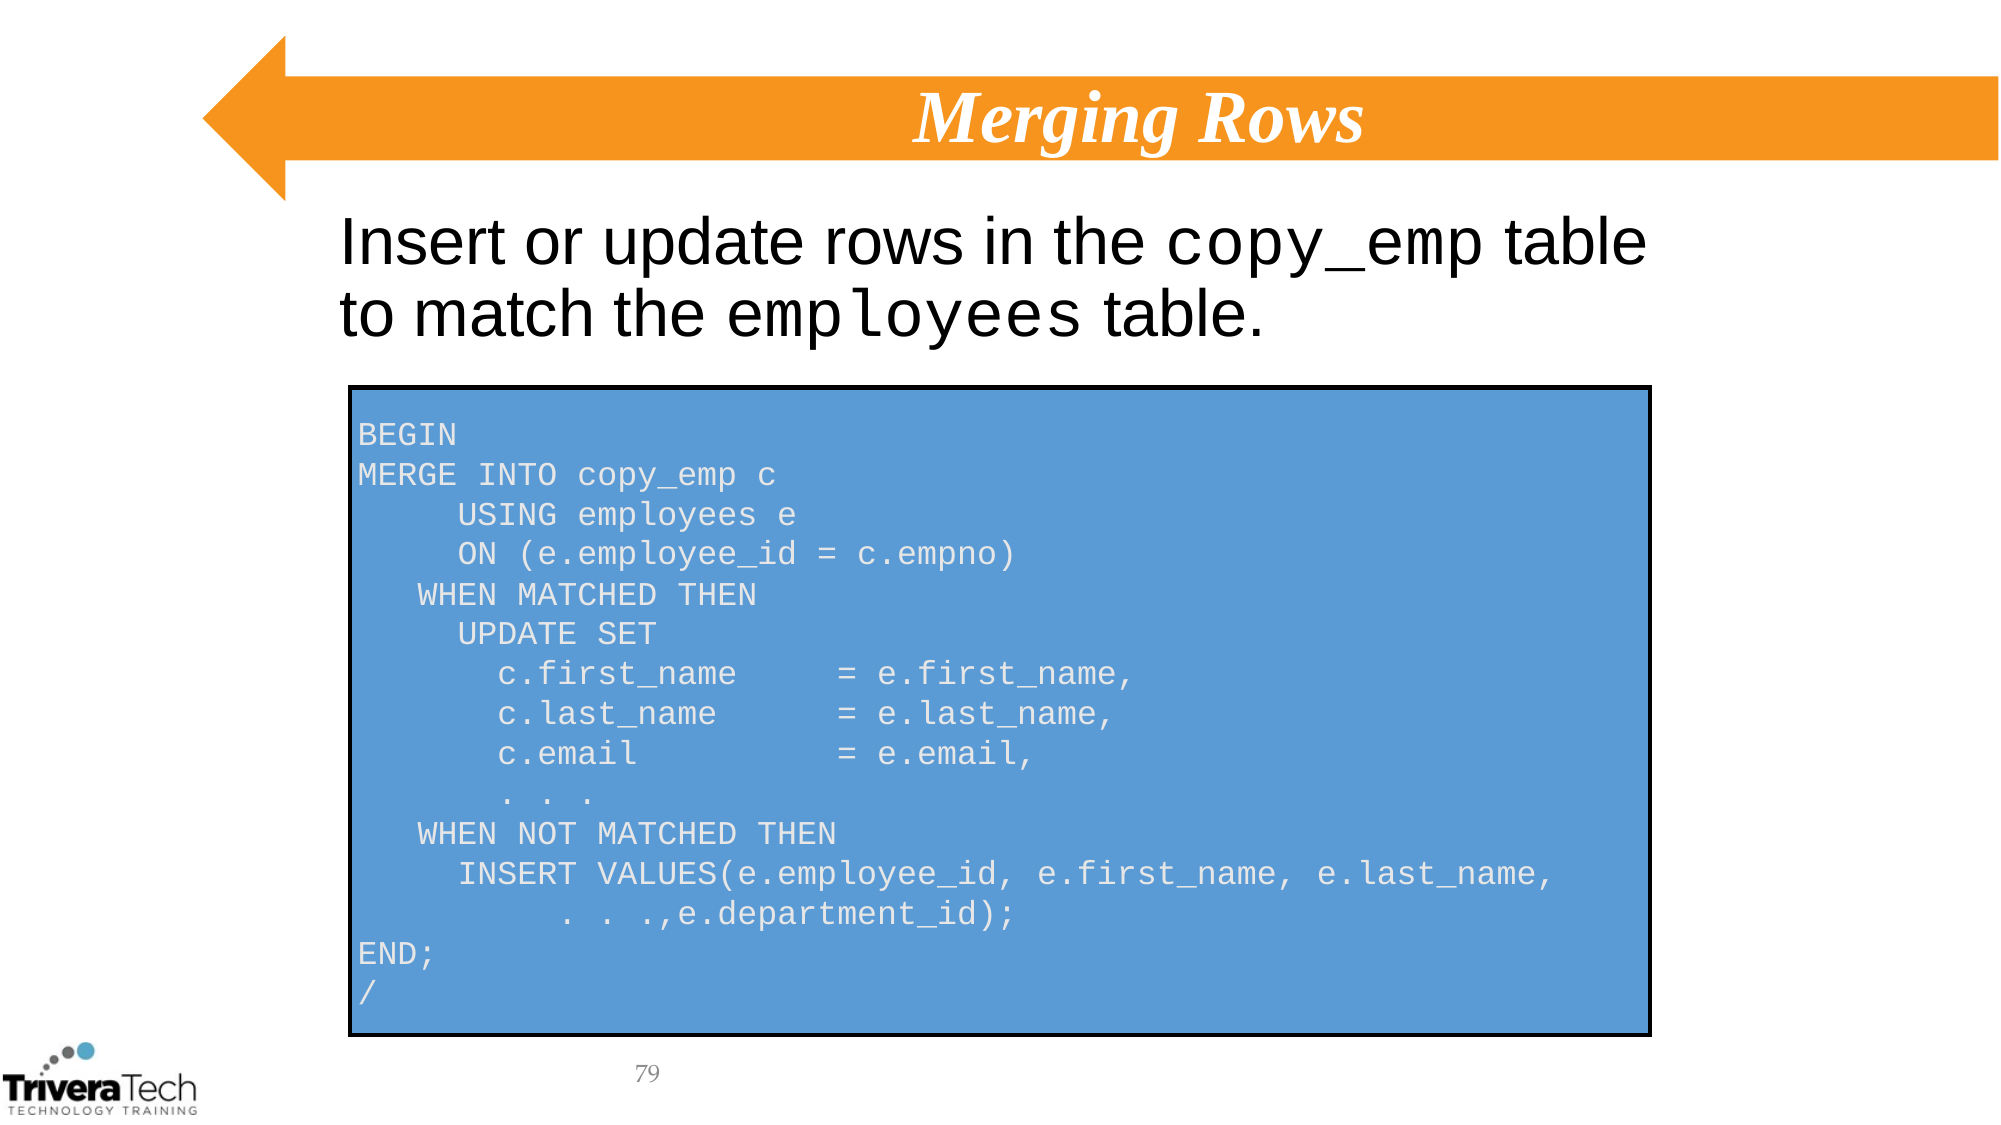

# Merging Rows
Insert or update rows in the copy_emp table to match the employees table.
BEGIN
MERGE INTO copy_emp c
     USING employees e
     ON (e.employee_id = c.empno)
   WHEN MATCHED THEN
     UPDATE SET
       c.first_name     = e.first_name,
       c.last_name      = e.last_name,
       c.email          = e.email,
       . . .
   WHEN NOT MATCHED THEN
     INSERT VALUES(e.employee_id, e.first_name, e.last_name,
          . . .,e.department_id);
END;
/
79